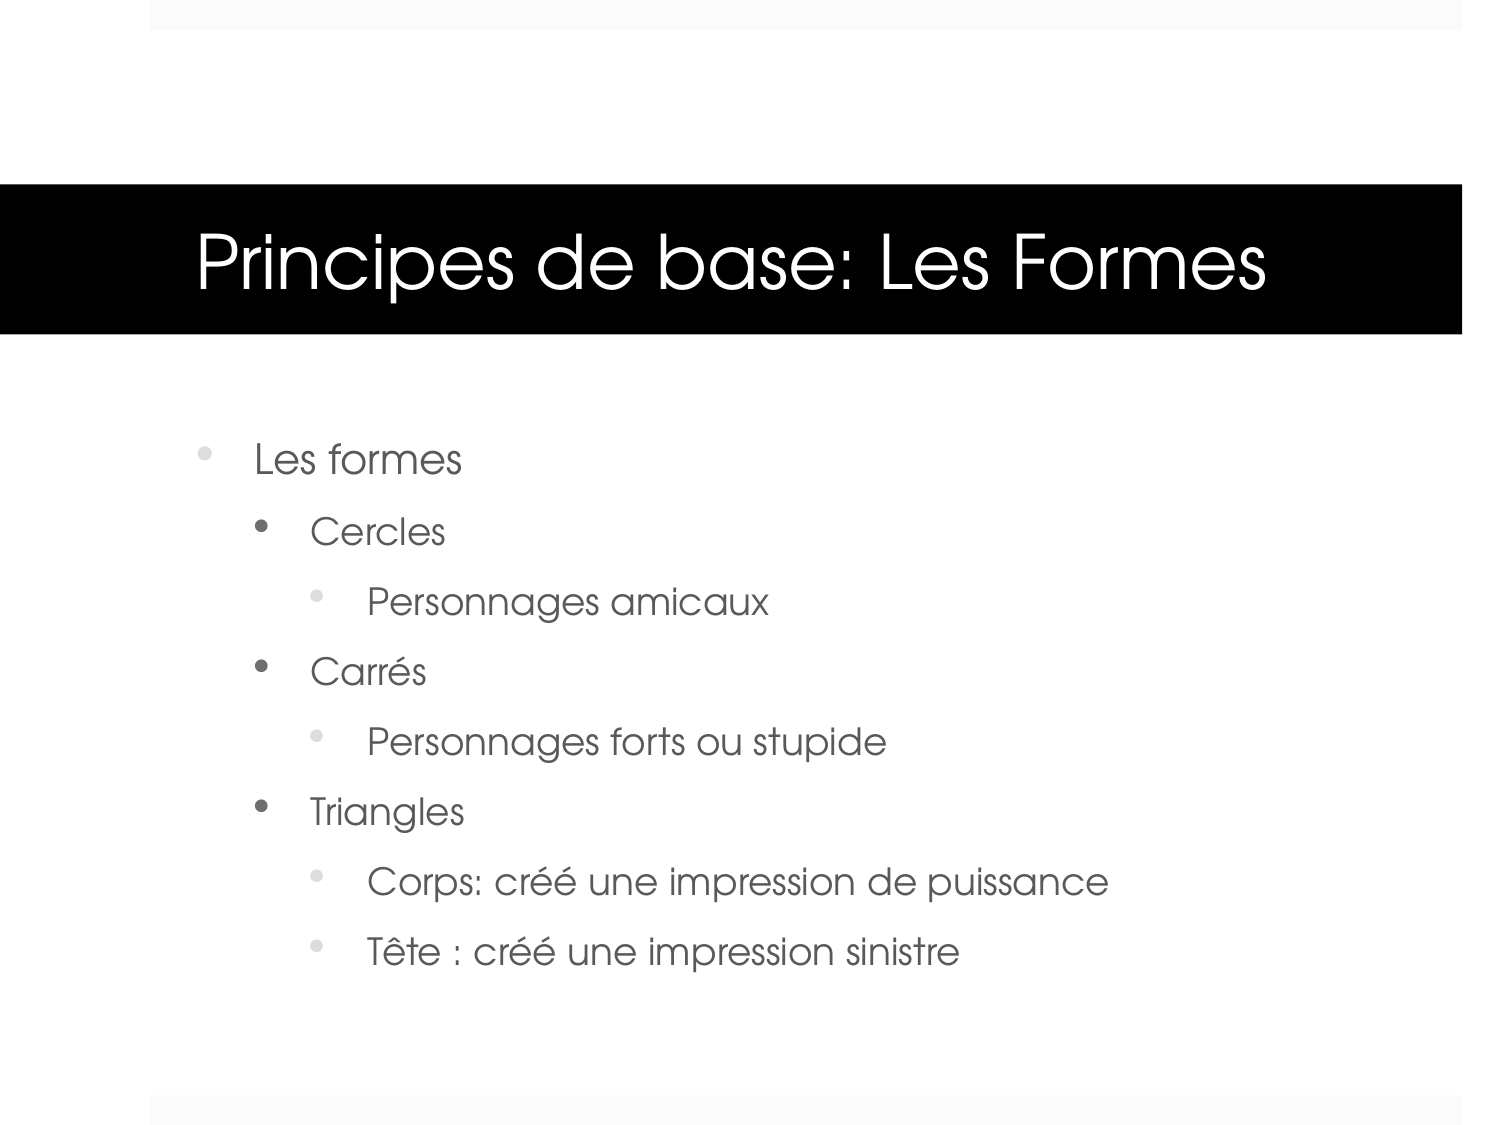

# Principes de base: Les Formes
Les formes
Cercles
Personnages amicaux
Carrés
Personnages forts ou stupide
Triangles
Corps: créé une impression de puissance
Tête : créé une impression sinistre